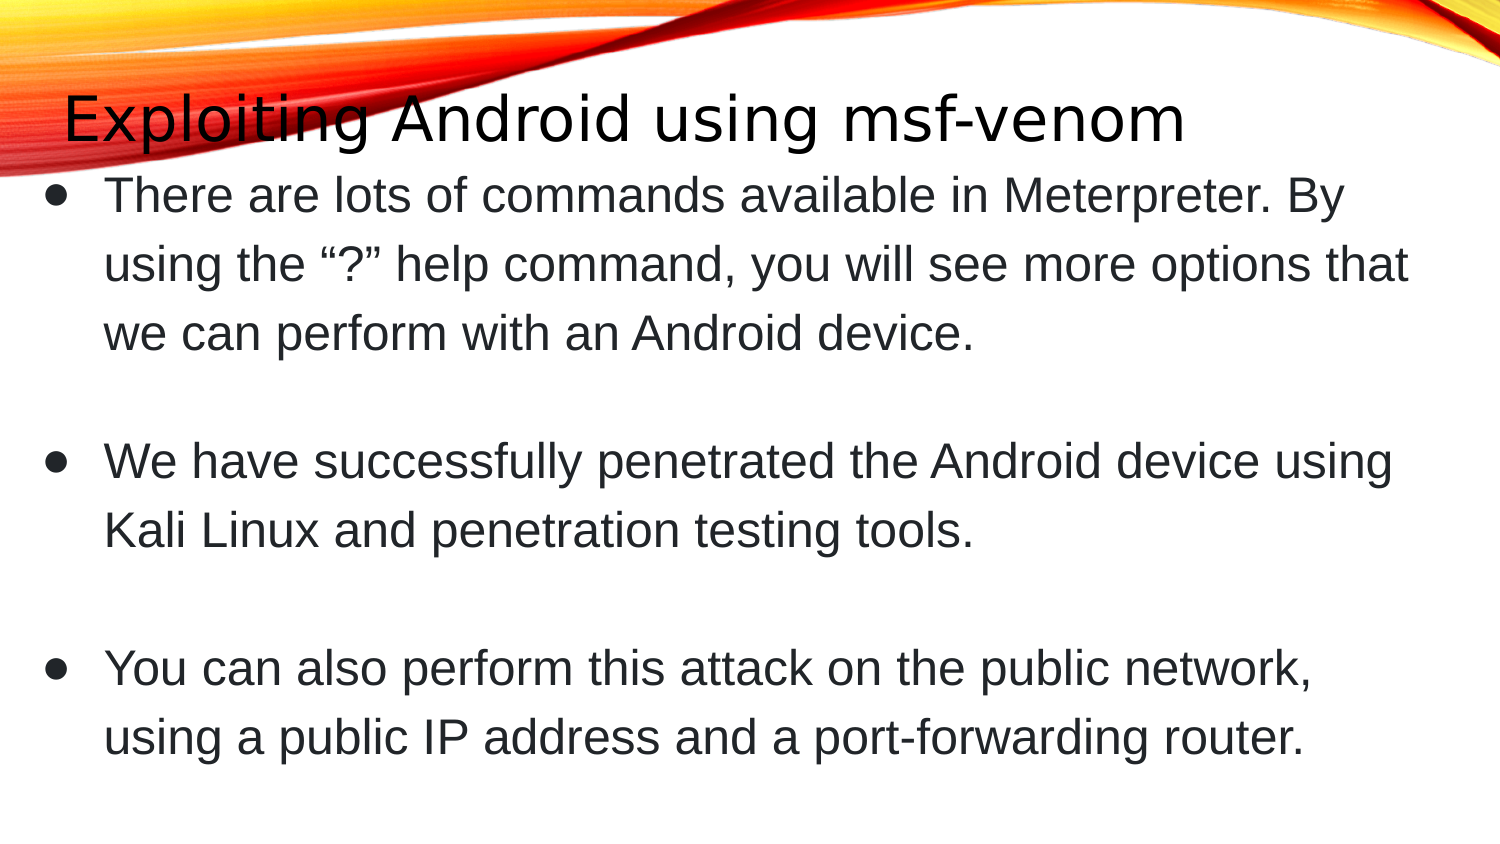

# Exploiting Android using msf-venom

There are lots of commands available in Meterpreter. By using the “?” help command, you will see more options that we can perform with an Android device.
We have successfully penetrated the Android device using Kali Linux and penetration testing tools.
You can also perform this attack on the public network, using a public IP address and a port-forwarding router.